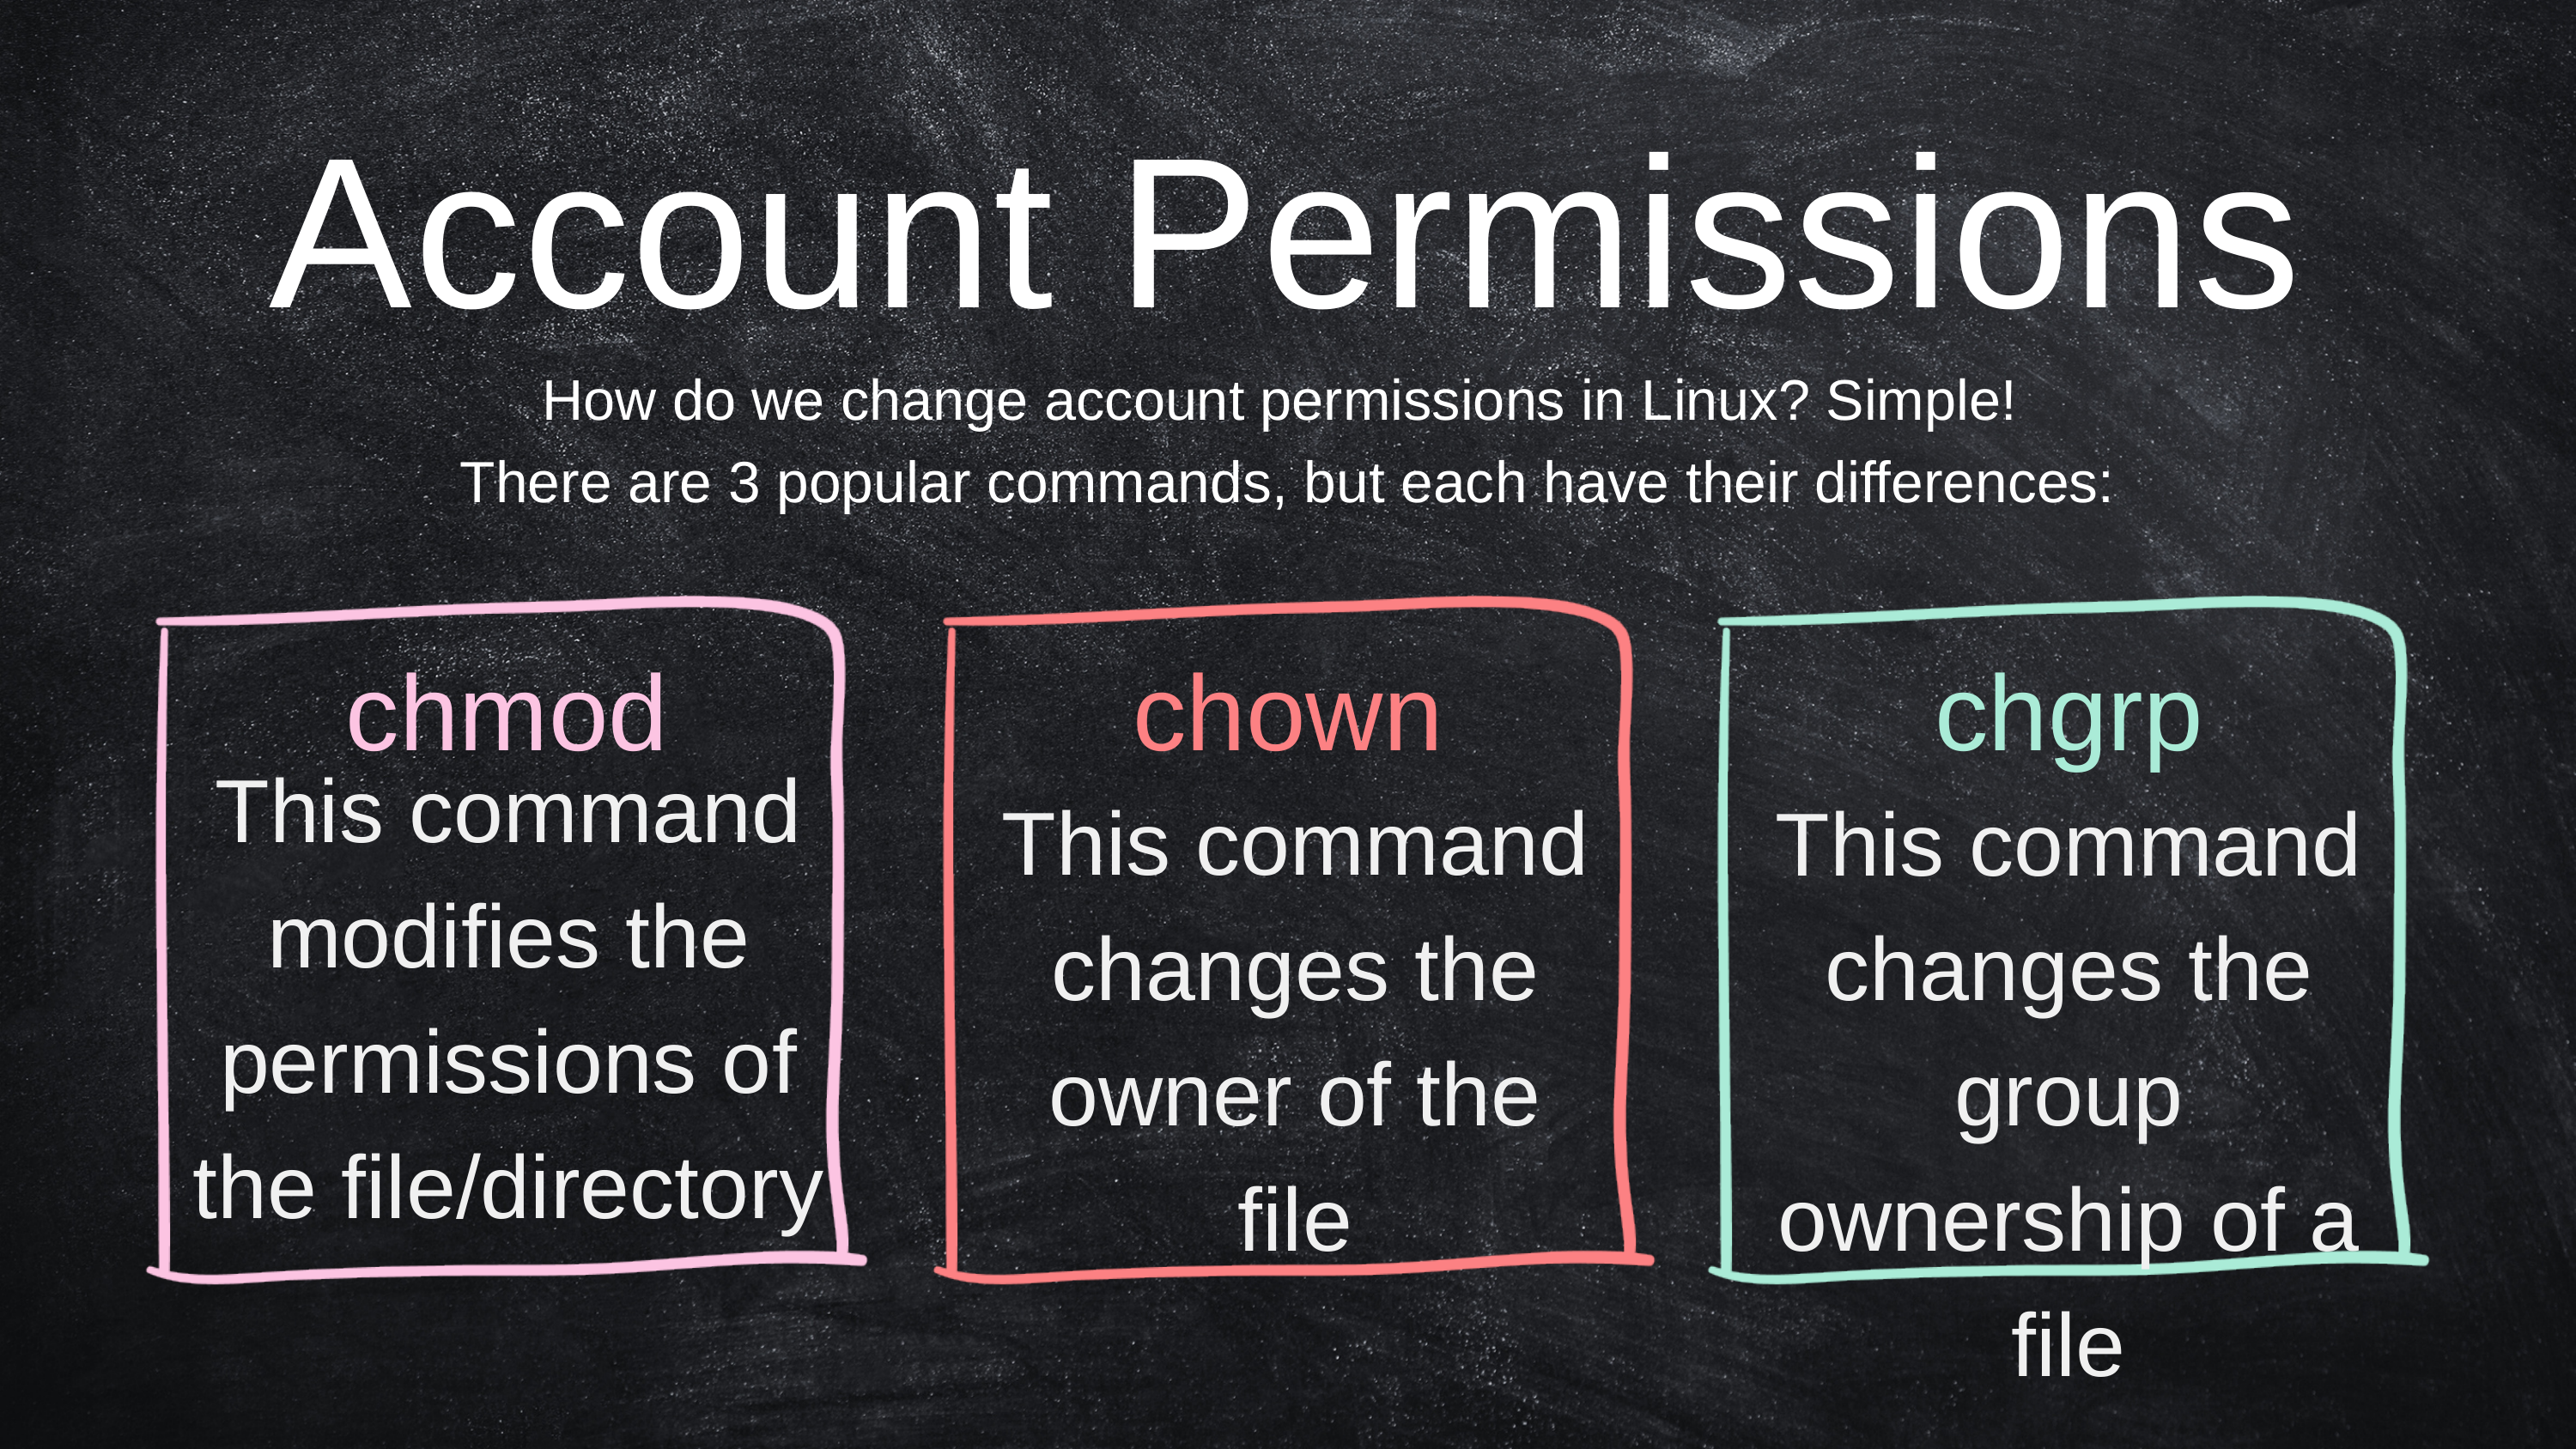

Account Permissions
How do we change account permissions in Linux? Simple!
There are 3 popular commands, but each have their differences:

chmod
chown
chgrp
This command modifies the permissions of the file/directory
This command changes the owner of the file
This command changes the group ownership of a file